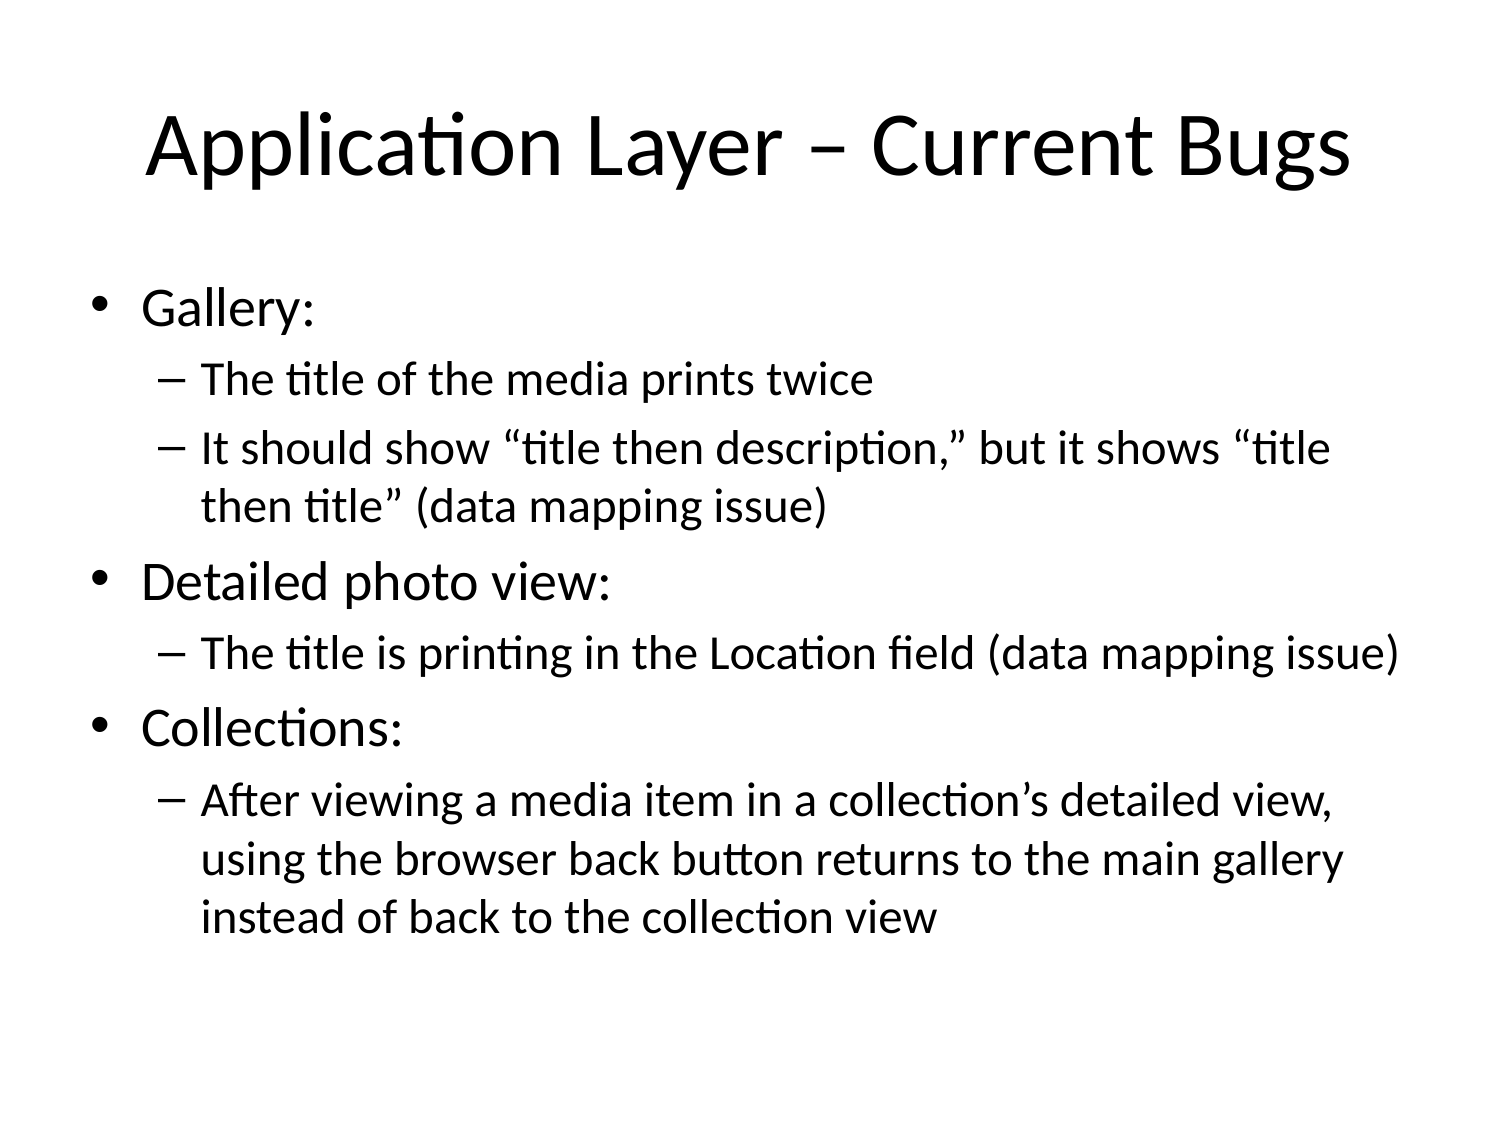

# Application Layer – Current Bugs
Gallery:
The title of the media prints twice
It should show “title then description,” but it shows “title then title” (data mapping issue)
Detailed photo view:
The title is printing in the Location field (data mapping issue)
Collections:
After viewing a media item in a collection’s detailed view, using the browser back button returns to the main gallery instead of back to the collection view